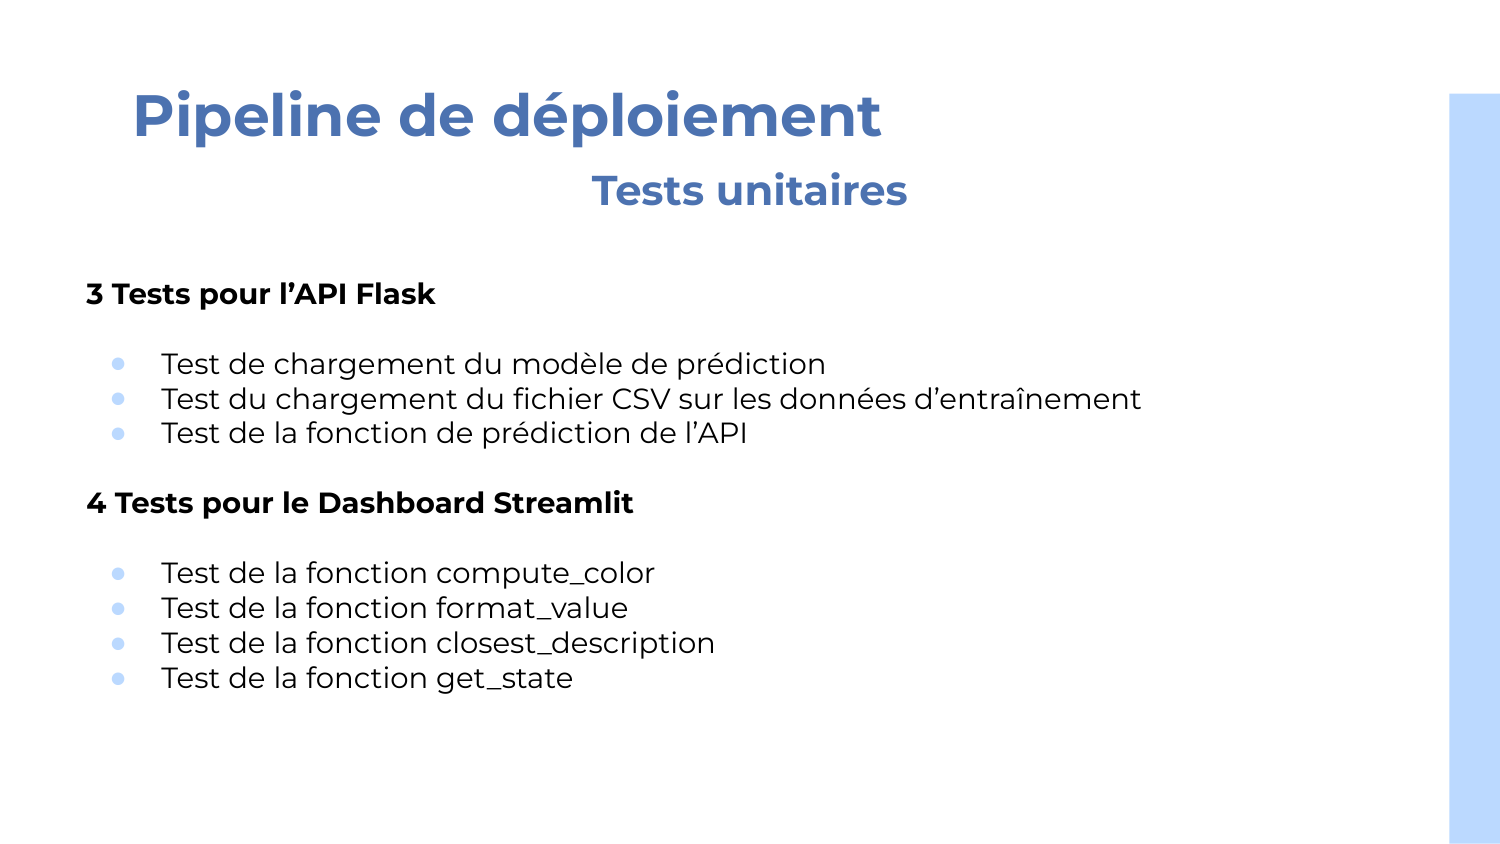

# Pipeline de déploiement

Tests unitaires
3 Tests pour l’API Flask

Test de chargement du modèle de prédiction
Test du chargement du fichier CSV sur les données d’entraînement
Test de la fonction de prédiction de l’API

4 Tests pour le Dashboard Streamlit

Test de la fonction compute_color
Test de la fonction format_value
Test de la fonction closest_description
Test de la fonction get_state